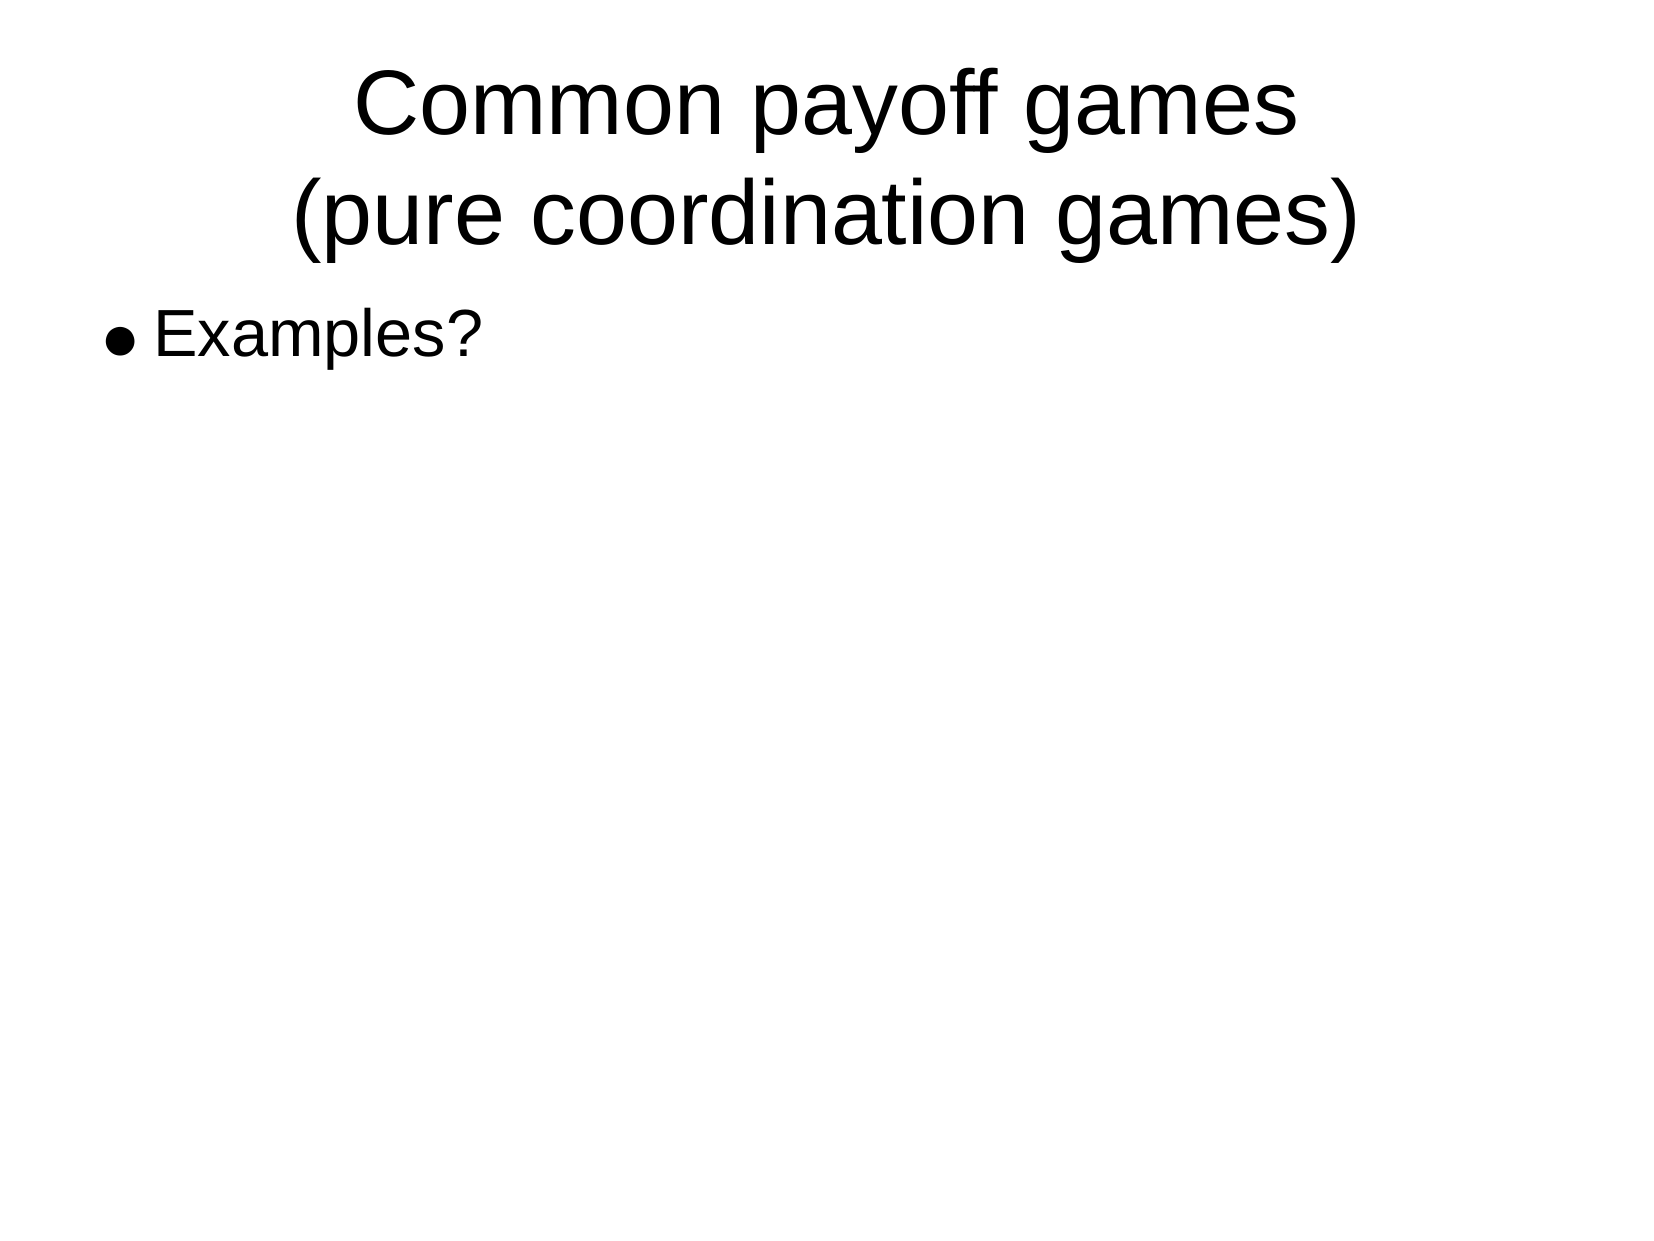

Common payoff games
(pure coordination games)
Examples?